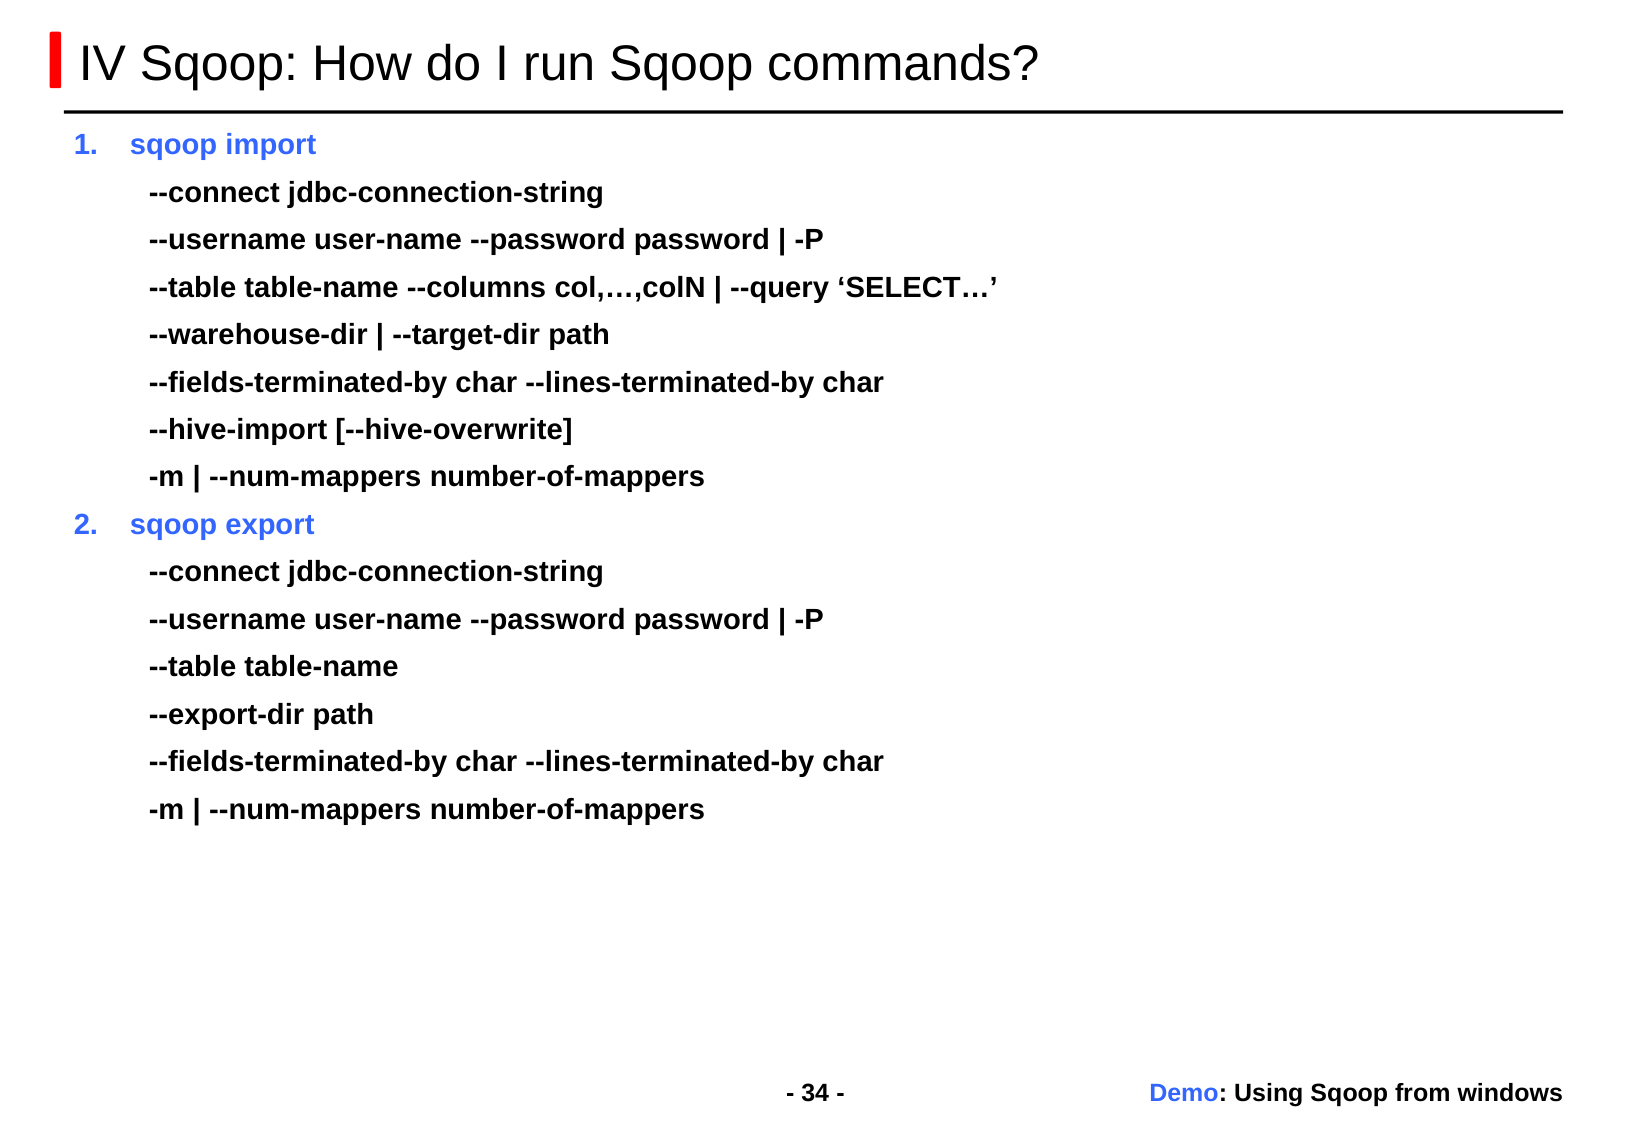

# IV Sqoop: How do I run Sqoop commands?
sqoop import
--connect jdbc-connection-string
--username user-name --password password | -P
--table table-name --columns col,…,colN | --query ‘SELECT…’
--warehouse-dir | --target-dir path
--fields-terminated-by char --lines-terminated-by char
--hive-import [--hive-overwrite]
-m | --num-mappers number-of-mappers
sqoop export
--connect jdbc-connection-string
--username user-name --password password | -P
--table table-name
--export-dir path
--fields-terminated-by char --lines-terminated-by char
-m | --num-mappers number-of-mappers
Demo: Using Sqoop from windows
- 34 -